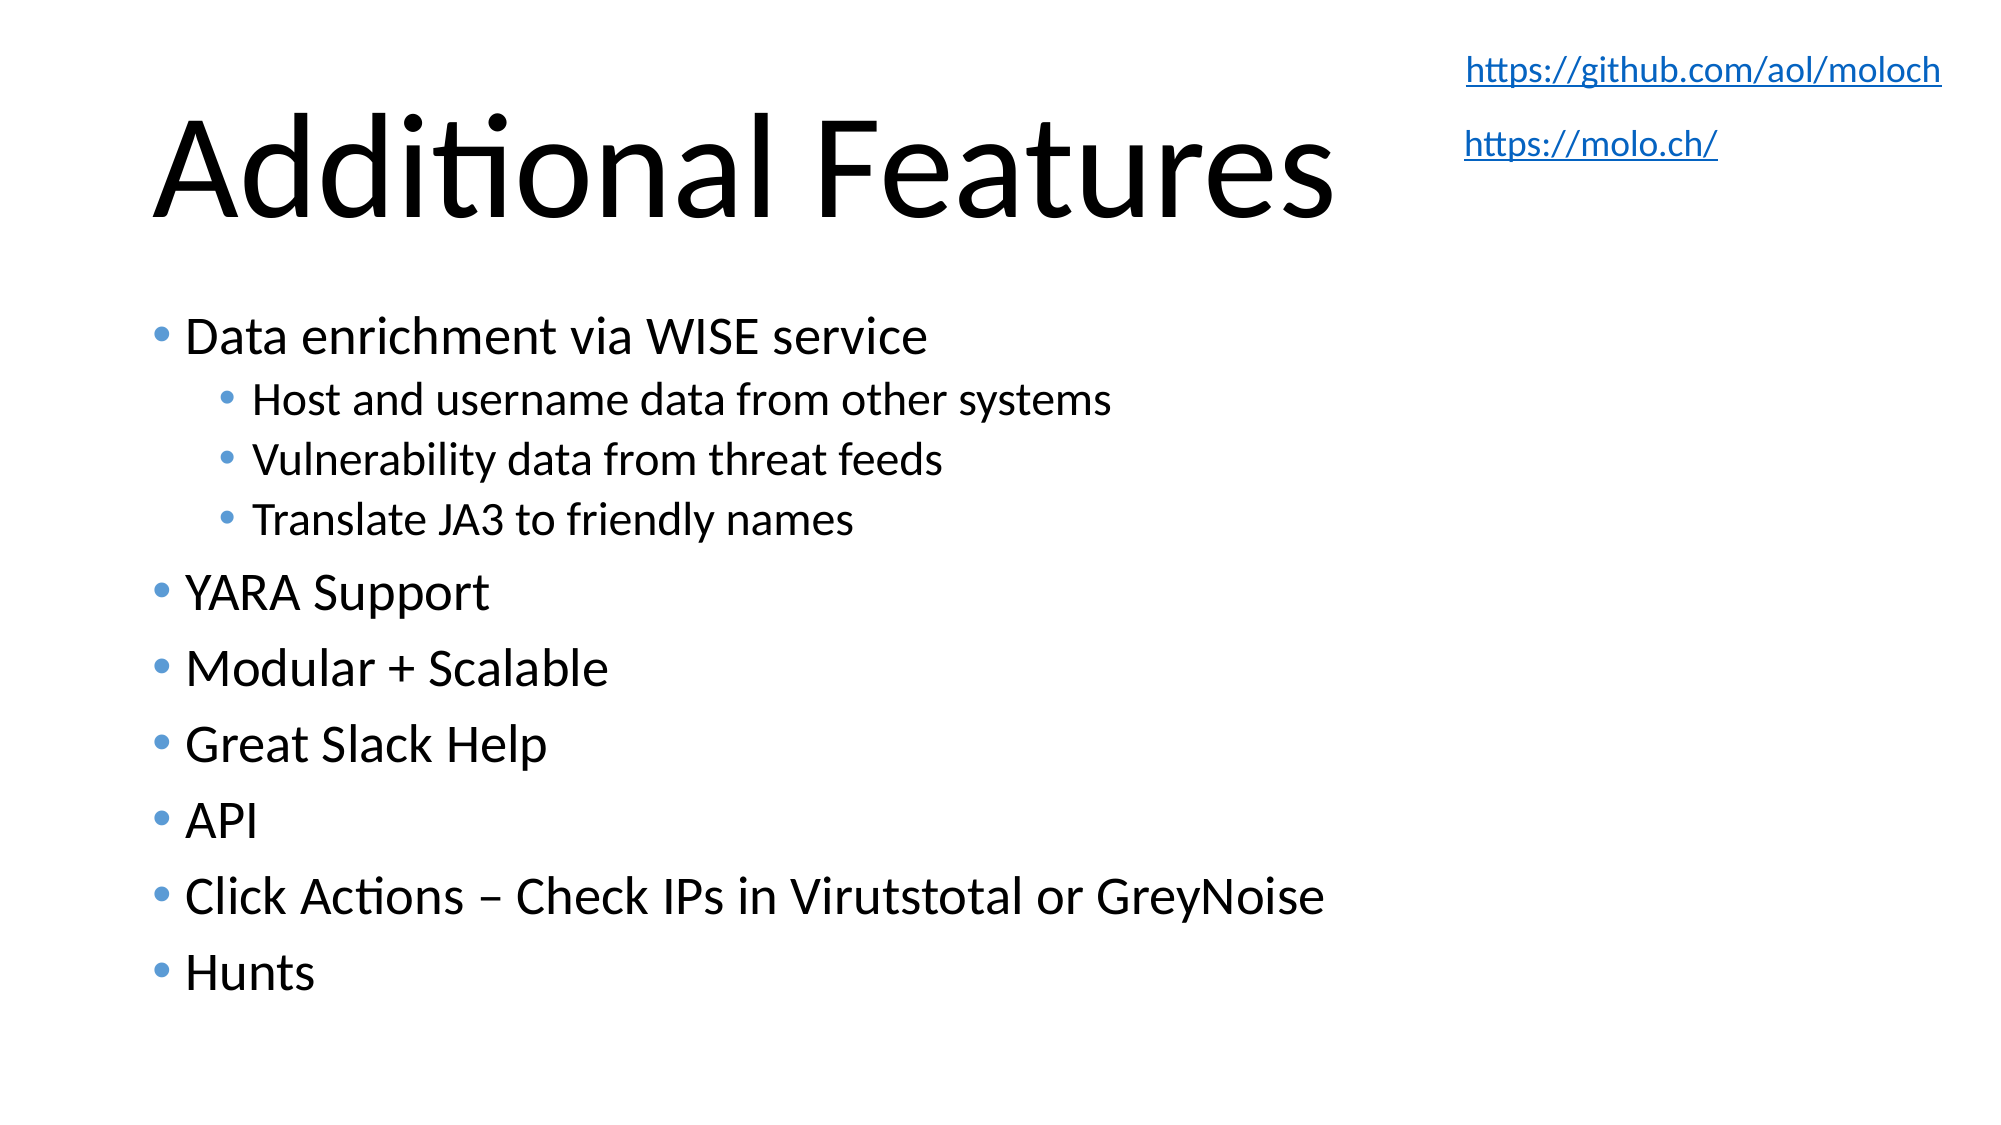

https://github.com/aol/moloch
# Additional Features
https://molo.ch/
Data enrichment via WISE service
Host and username data from other systems
Vulnerability data from threat feeds
Translate JA3 to friendly names
YARA Support
Modular + Scalable
Great Slack Help
API
Click Actions – Check IPs in Virutstotal or GreyNoise
Hunts